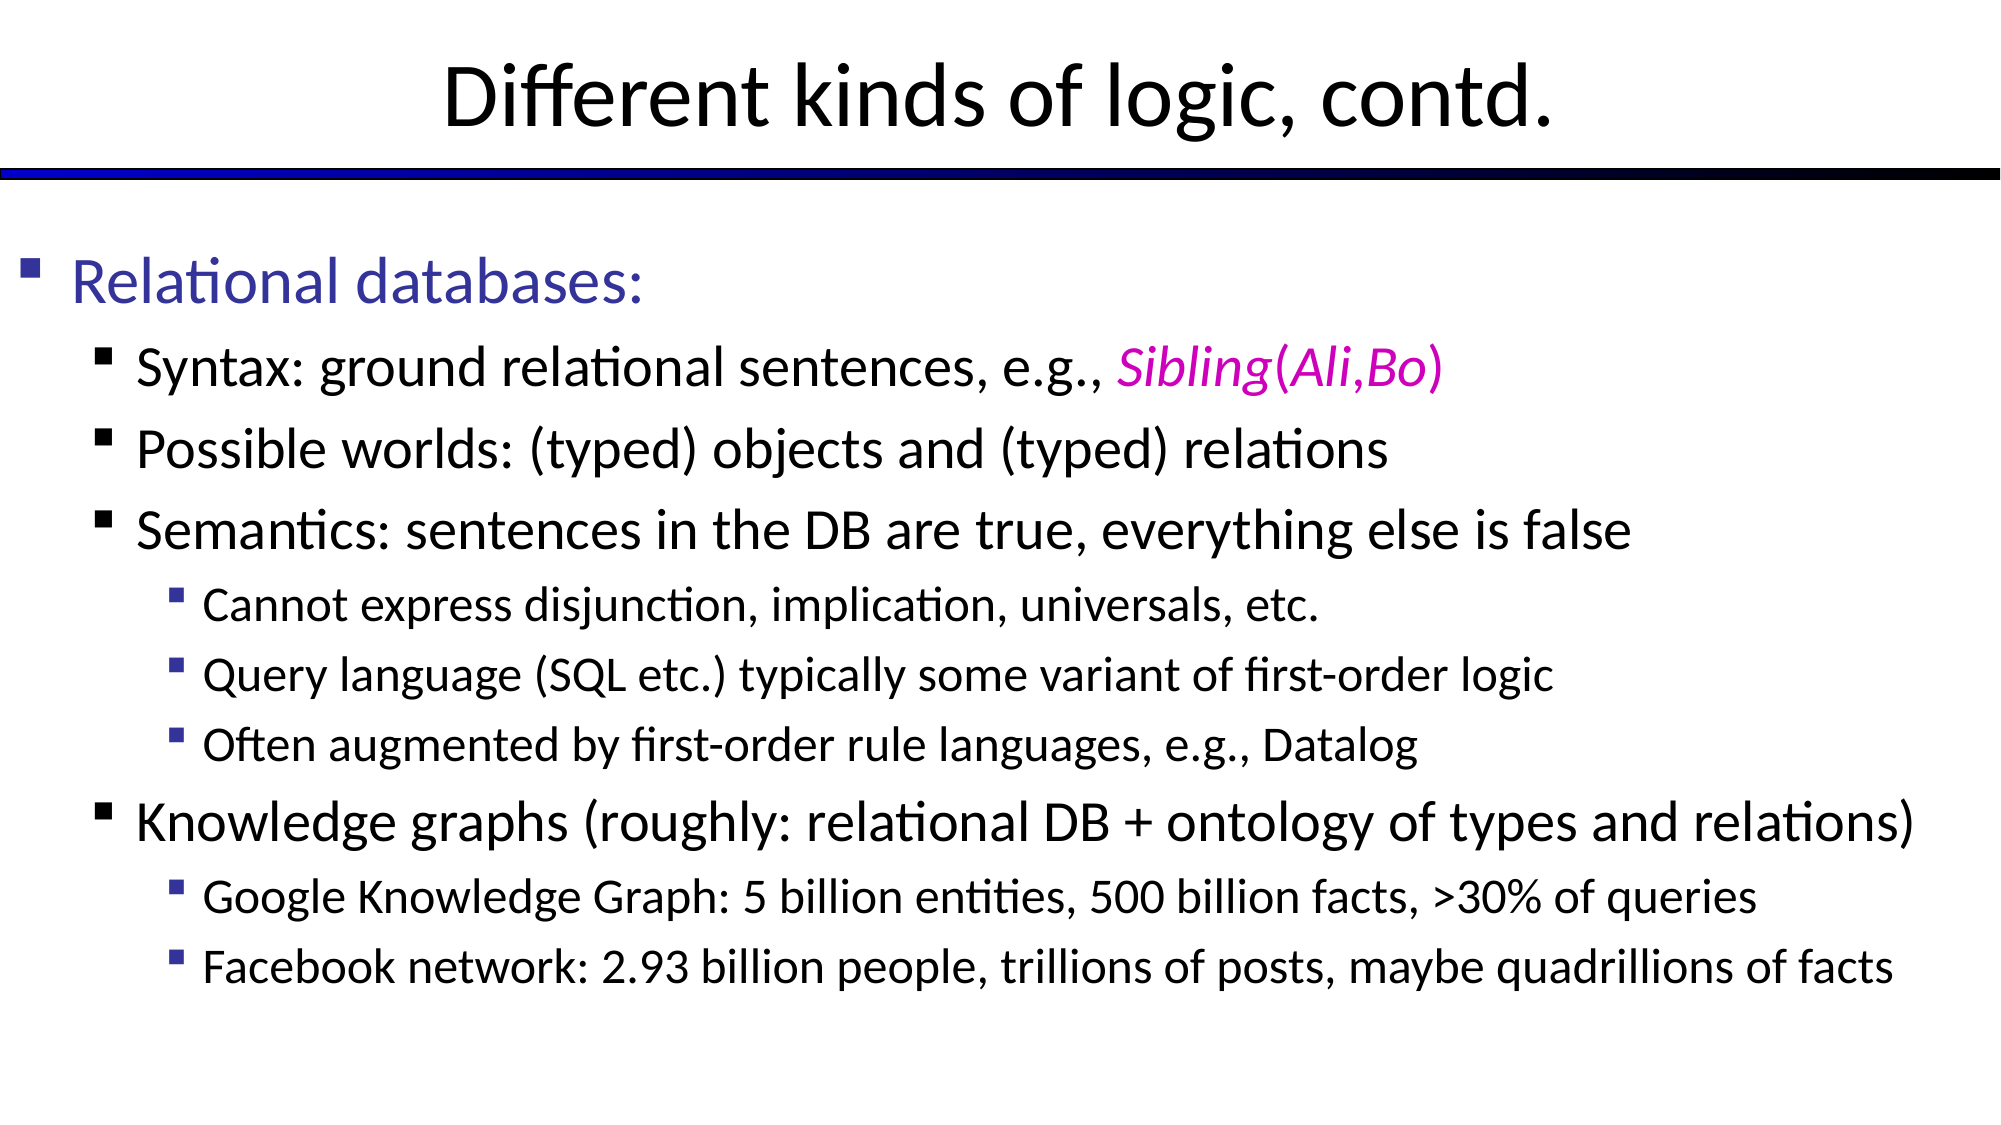

# Different kinds of logic, contd.
Relational databases:
Syntax: ground relational sentences, e.g., Sibling(Ali,Bo)
Possible worlds: (typed) objects and (typed) relations
Semantics: sentences in the DB are true, everything else is false
Cannot express disjunction, implication, universals, etc.
Query language (SQL etc.) typically some variant of first-order logic
Often augmented by first-order rule languages, e.g., Datalog
Knowledge graphs (roughly: relational DB + ontology of types and relations)
Google Knowledge Graph: 5 billion entities, 500 billion facts, >30% of queries
Facebook network: 2.93 billion people, trillions of posts, maybe quadrillions of facts